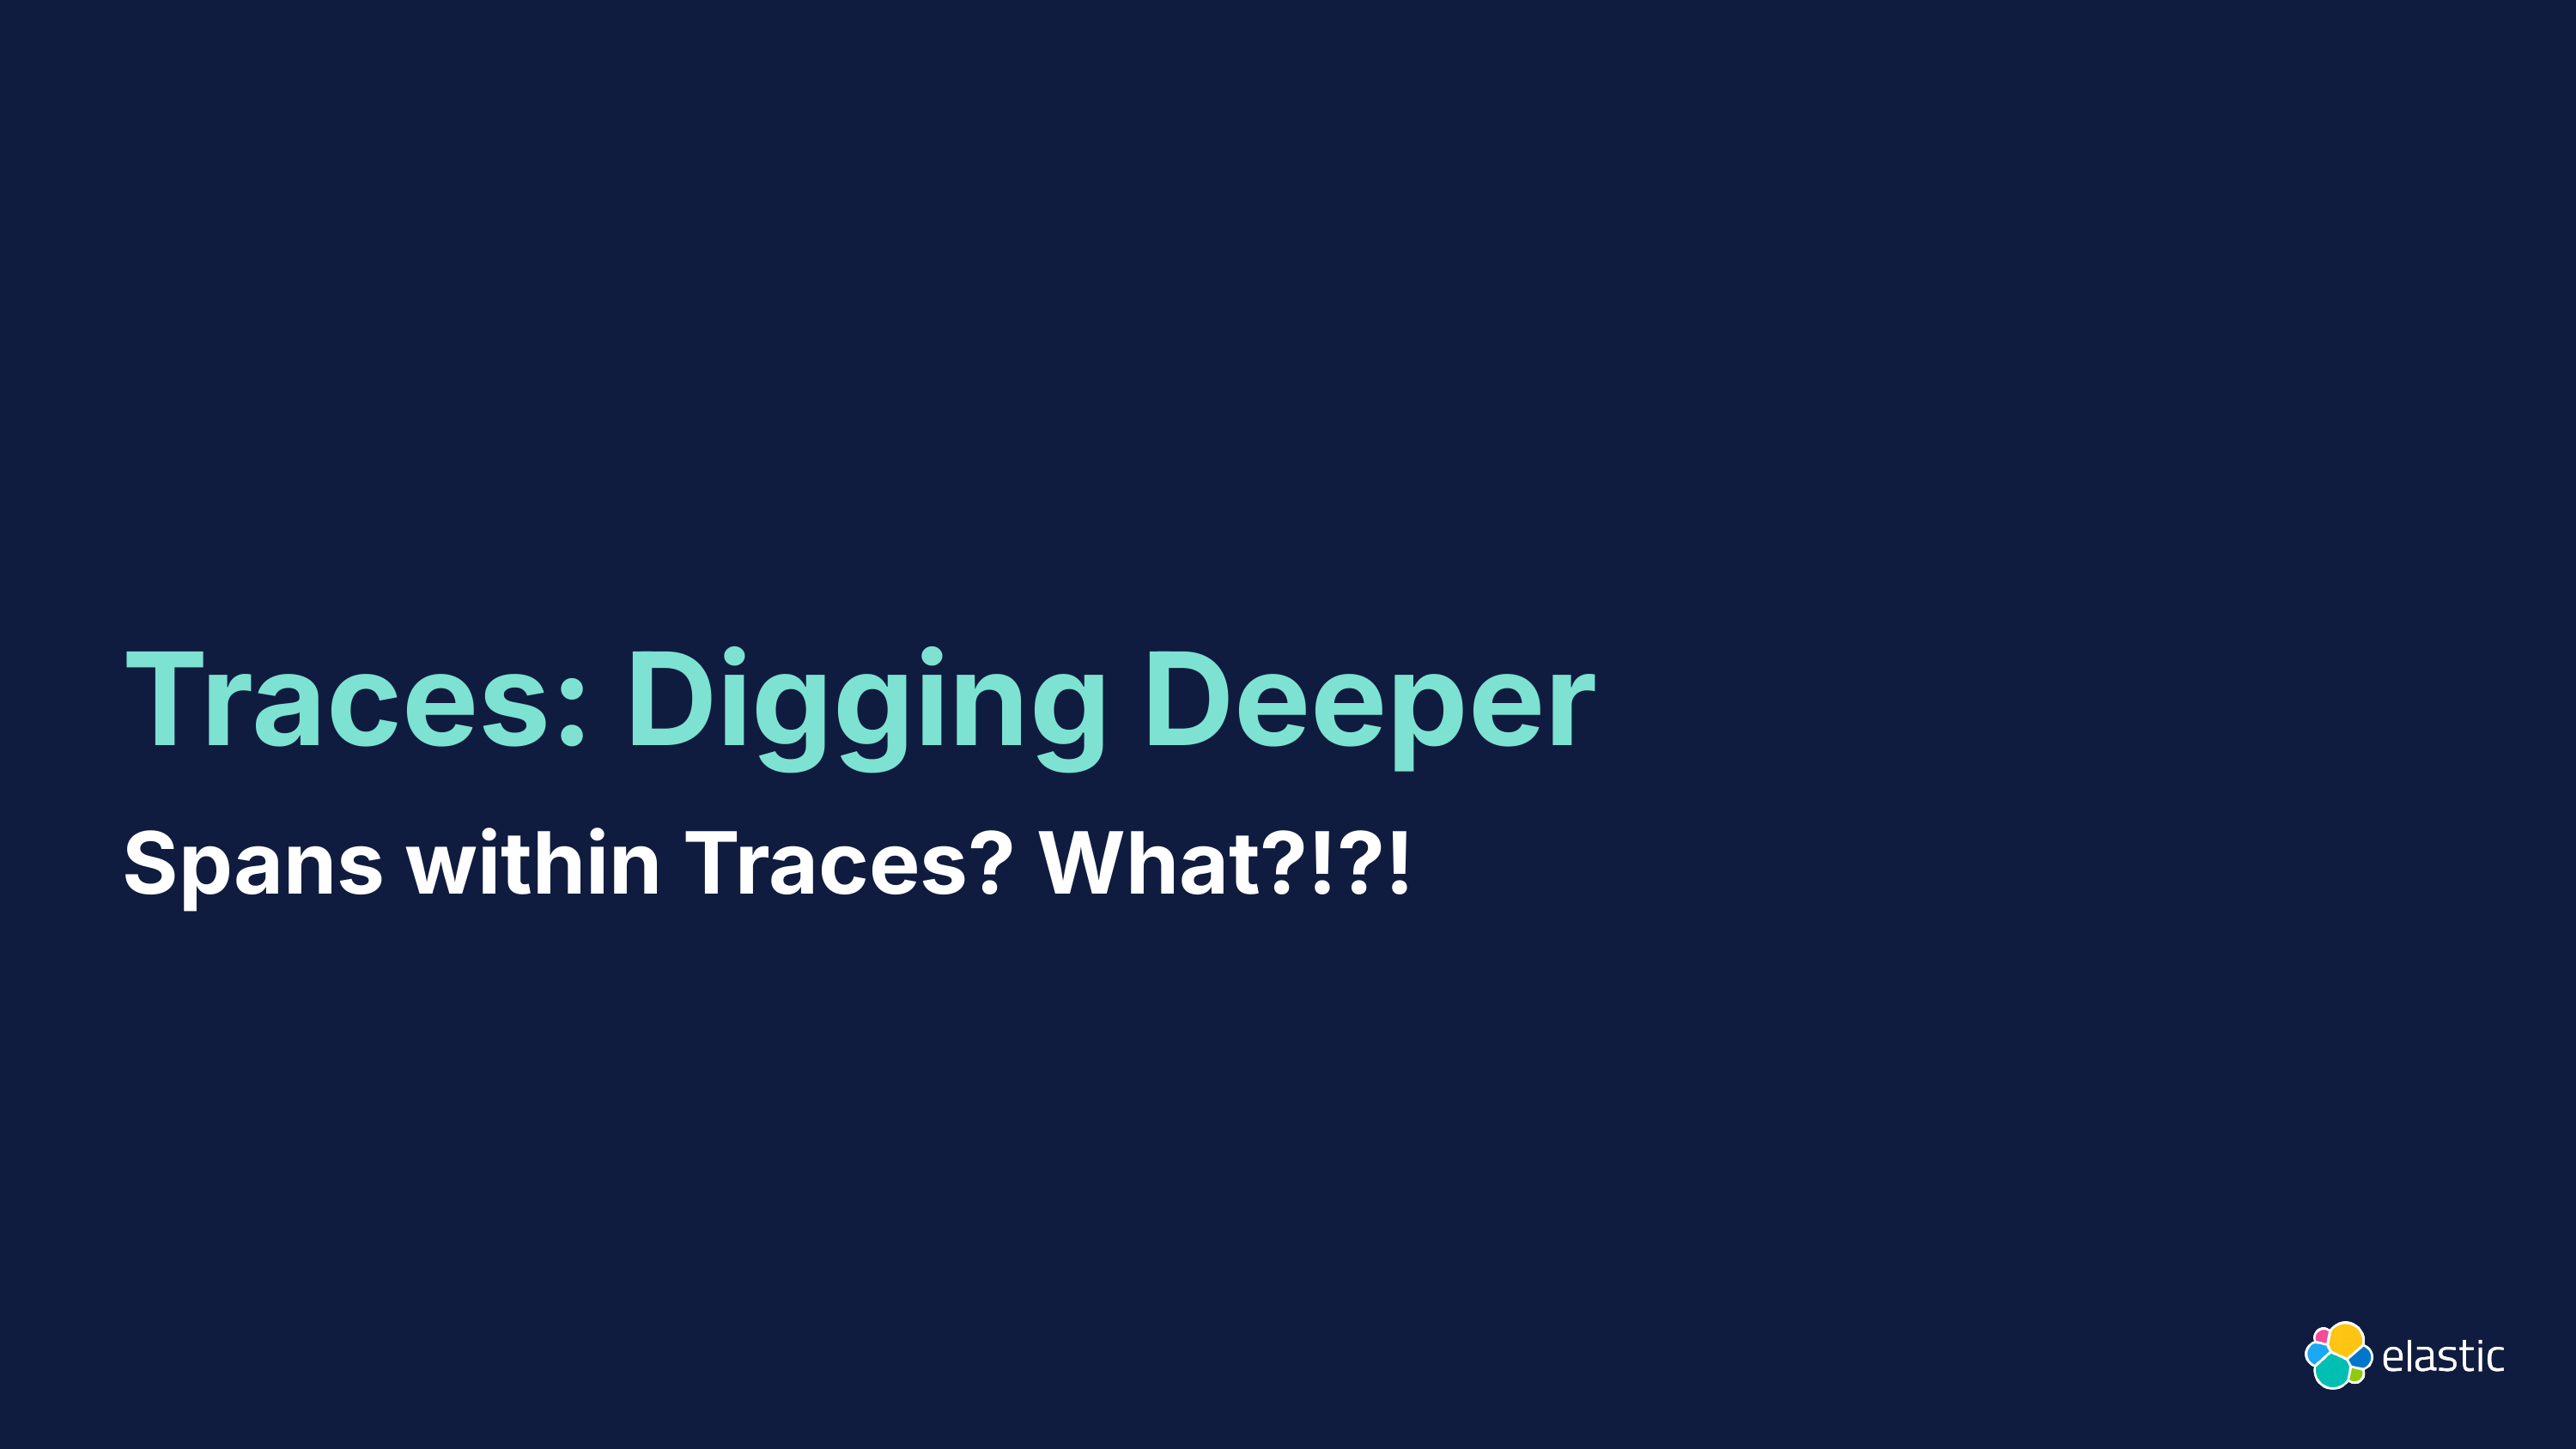

# Traces: Digging Deeper
Spans within Traces? What?!?!